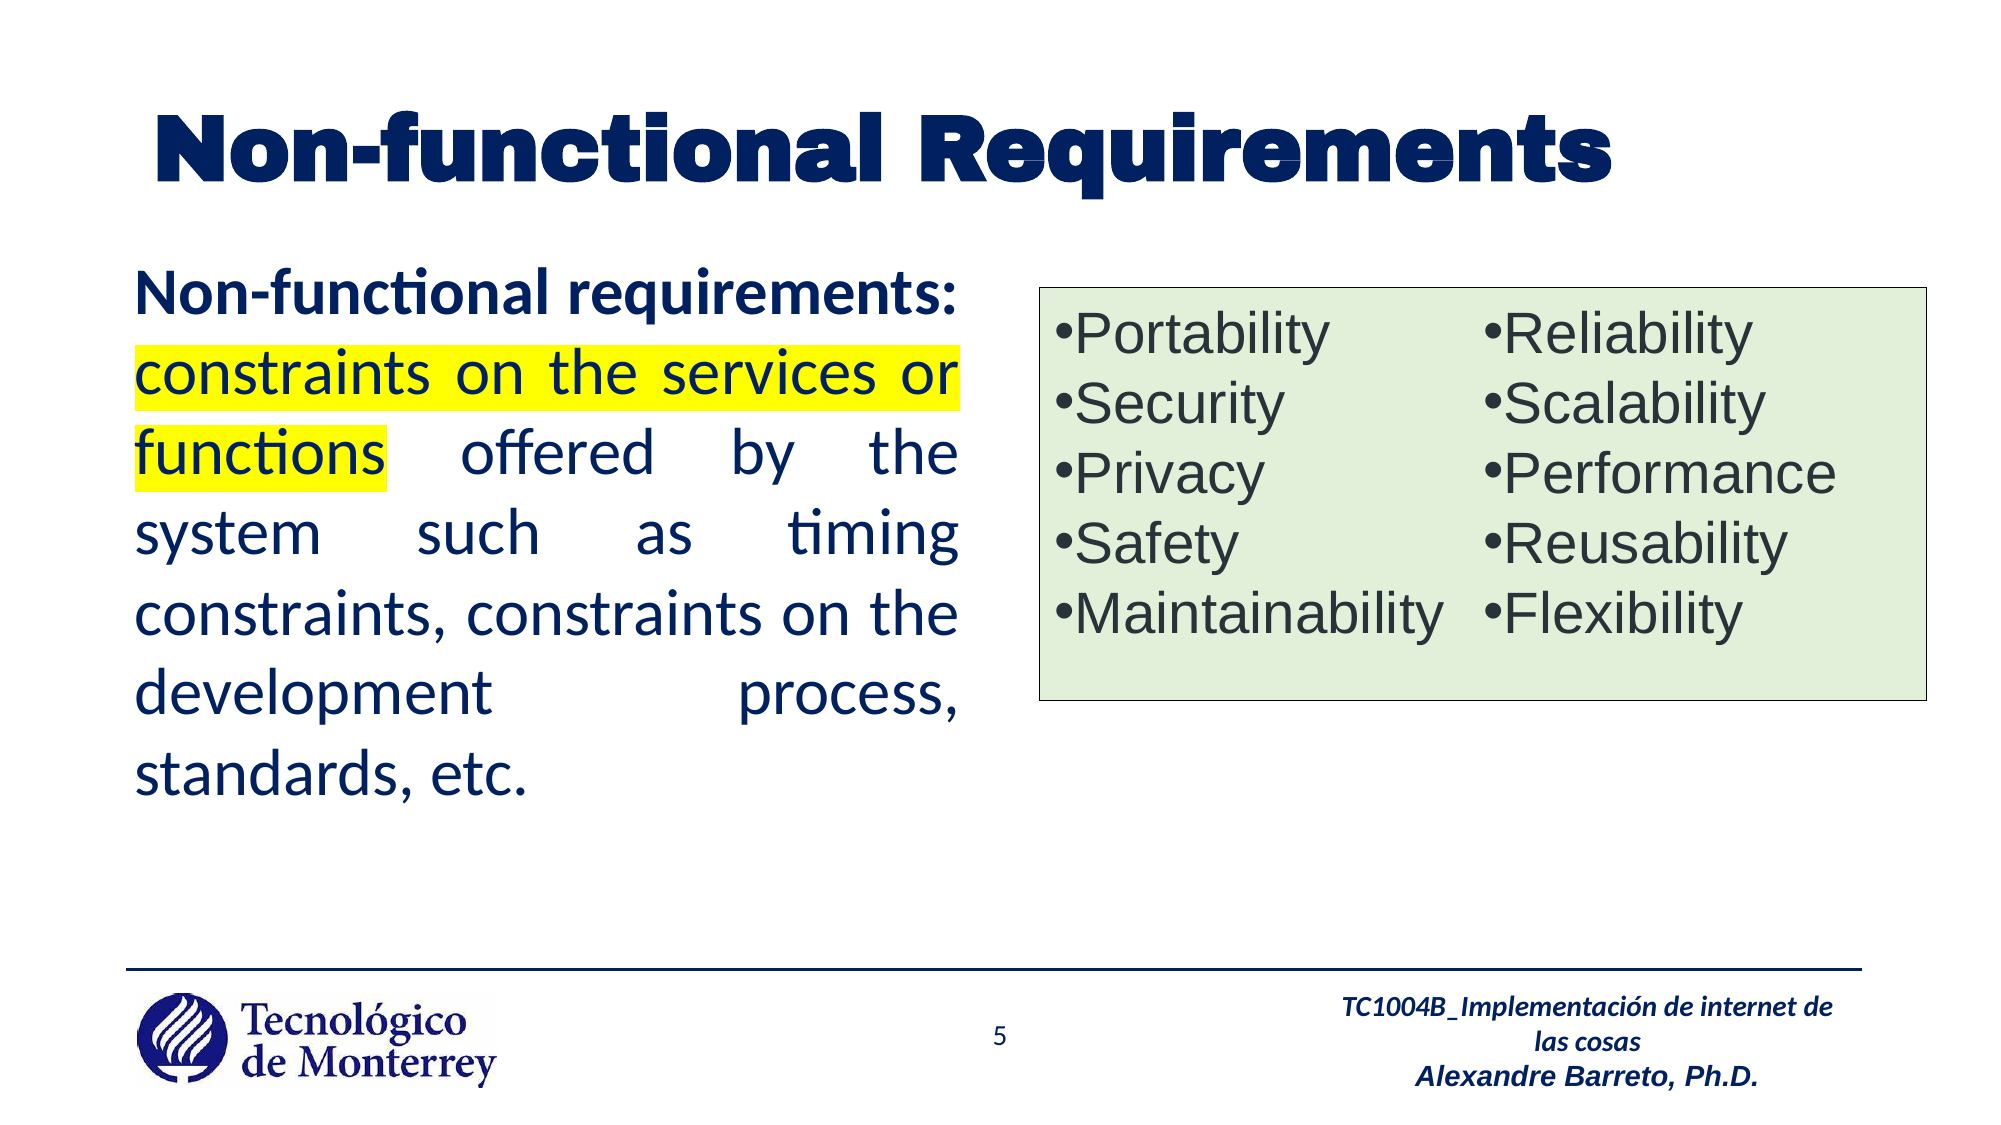

# Non-functional Requirements
Non-functional requirements: constraints on the services or functions offered by the system such as timing constraints, constraints on the development process, standards, etc.
Portability
Security
Privacy
Safety
Maintainability
Reliability
Scalability
Performance
Reusability
Flexibility